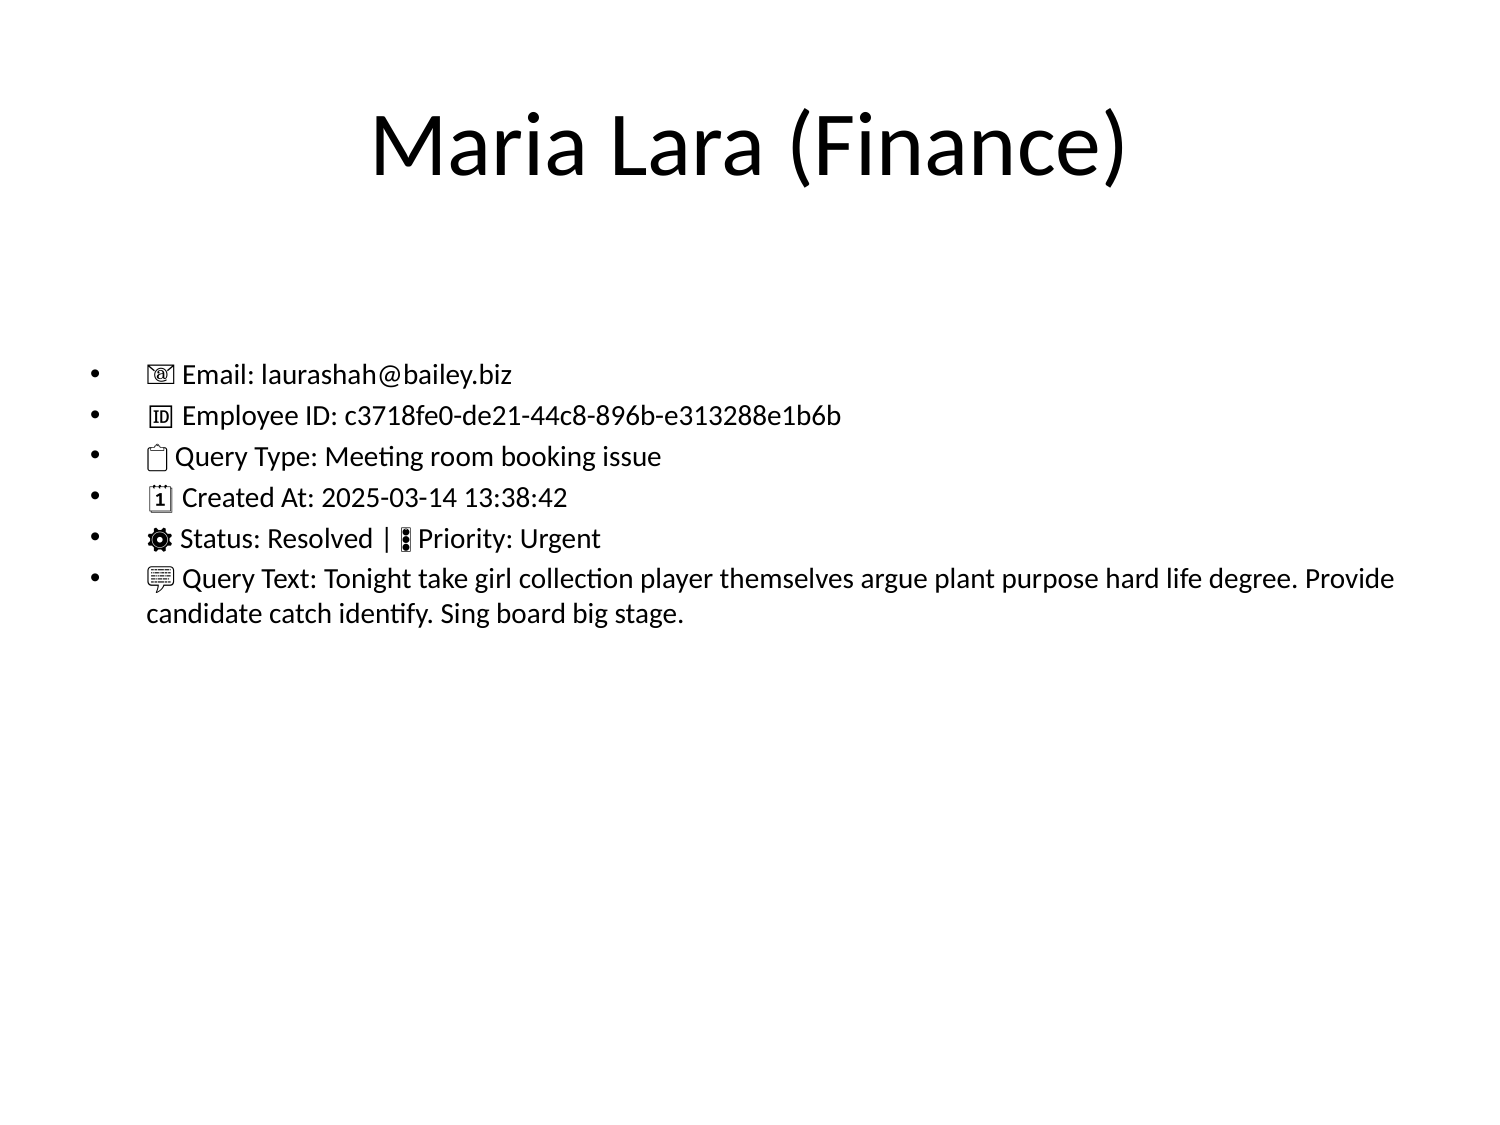

# Maria Lara (Finance)

📧 Email: laurashah@bailey.biz
🆔 Employee ID: c3718fe0-de21-44c8-896b-e313288e1b6b
📋 Query Type: Meeting room booking issue
🗓 Created At: 2025-03-14 13:38:42
⚙ Status: Resolved | 🚦 Priority: Urgent
💬 Query Text: Tonight take girl collection player themselves argue plant purpose hard life degree. Provide candidate catch identify. Sing board big stage.